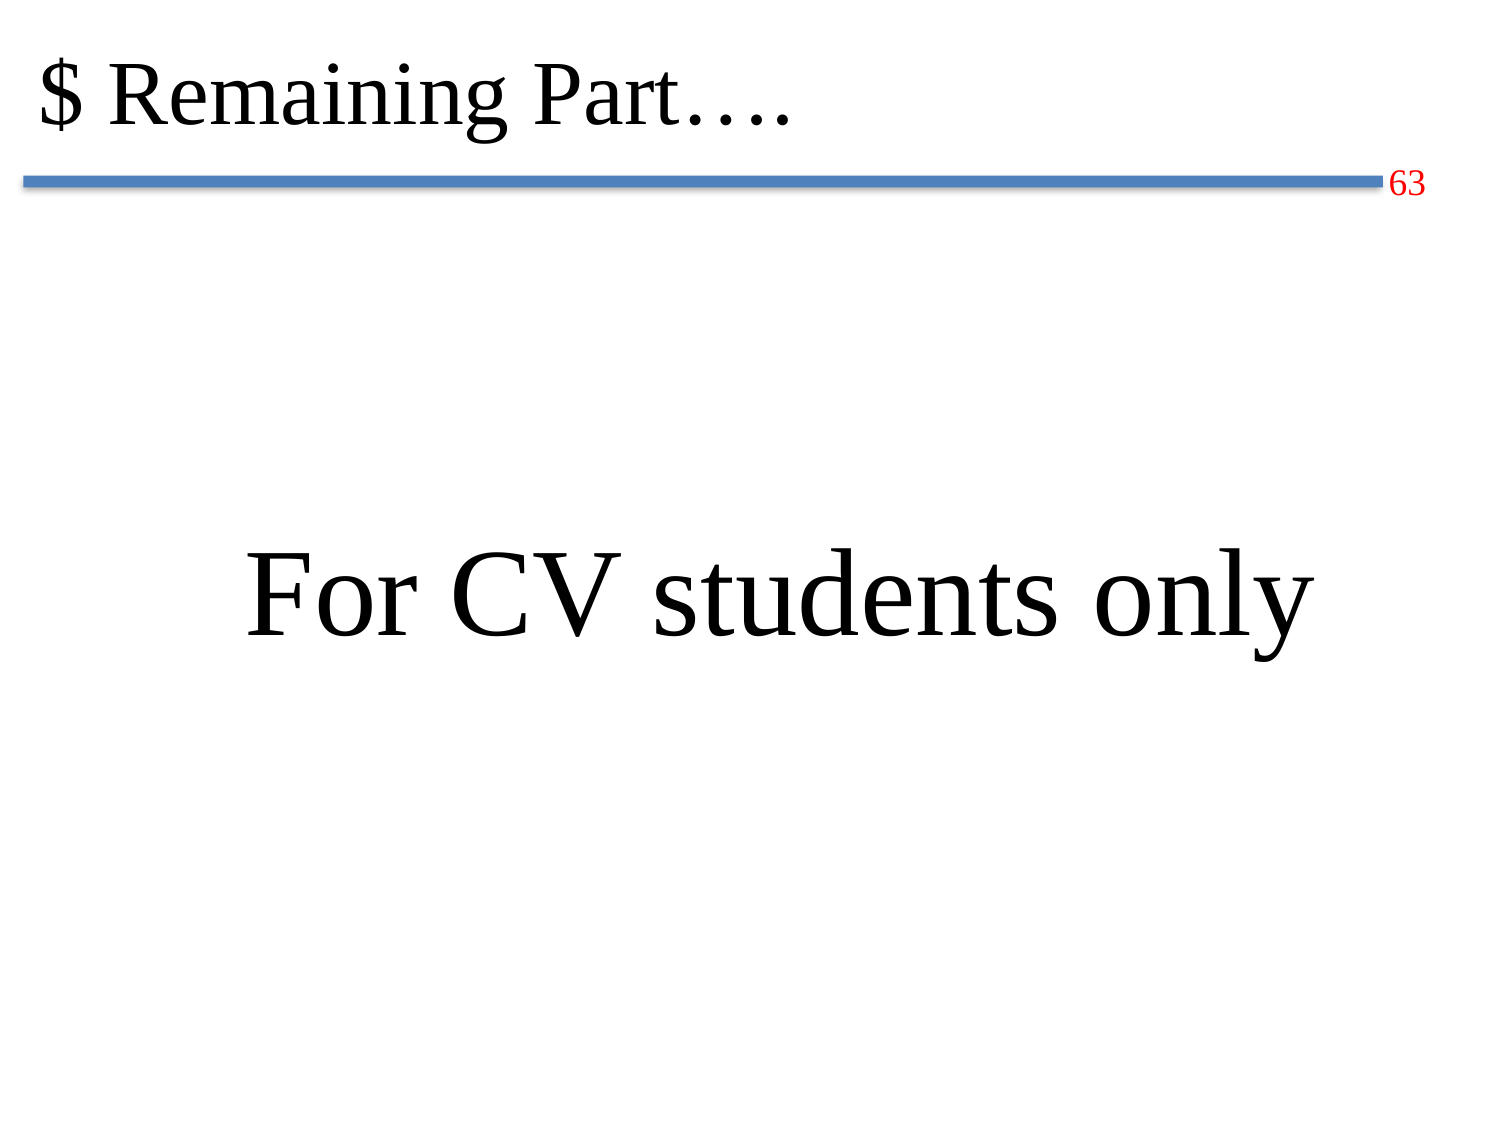

# $ Remaining Part….

		For CV students only